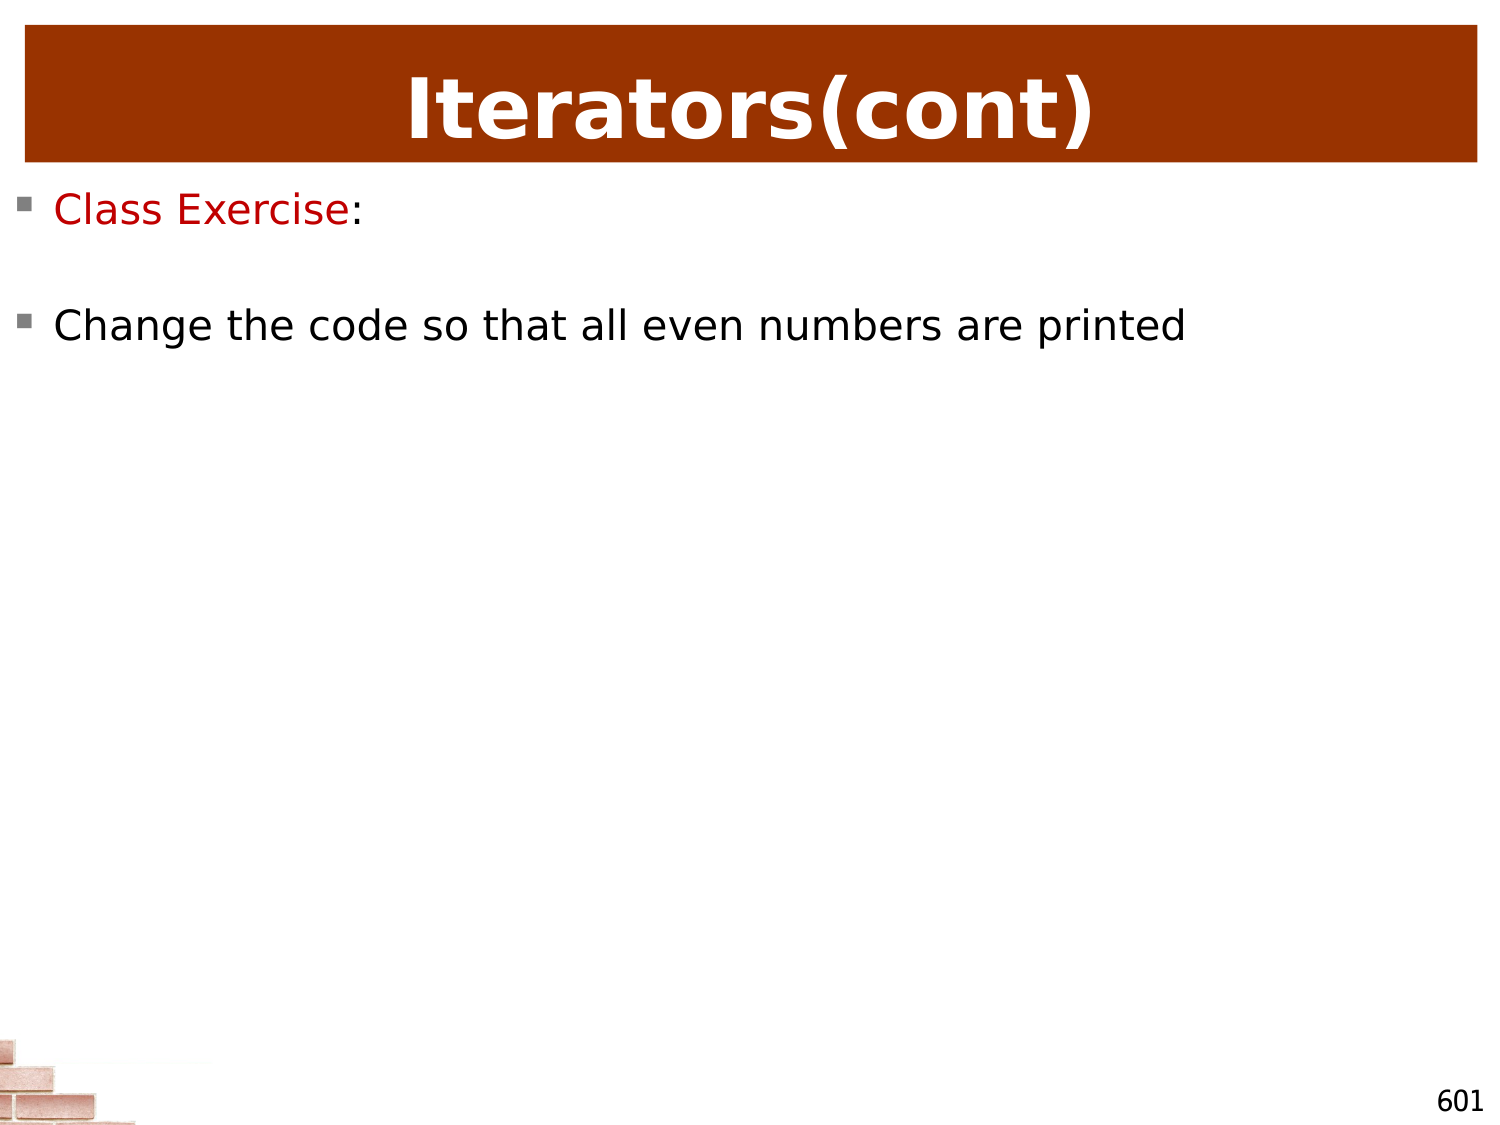

# Iterators(cont)
Class Exercise:

Change the code so that all even numbers are printed
601